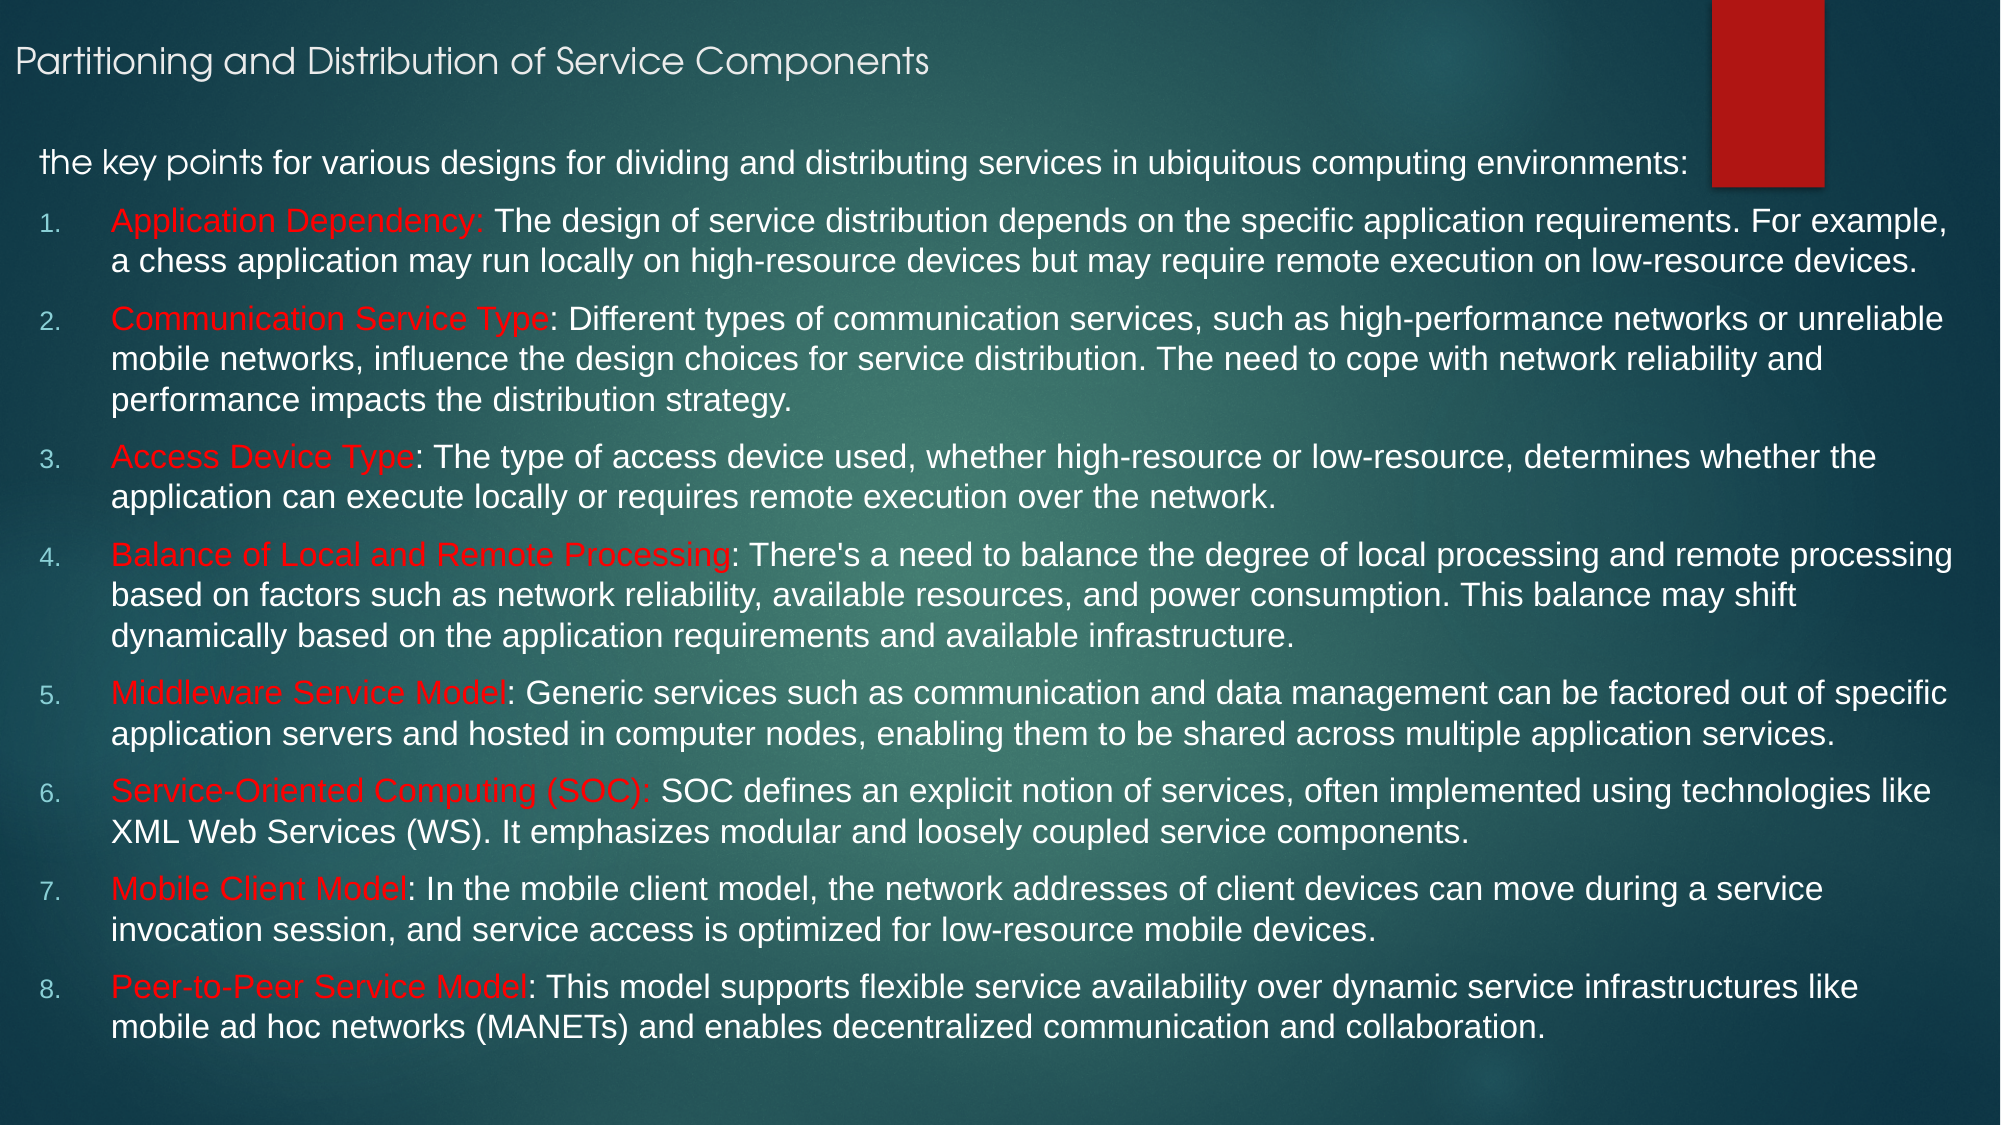

# Partitioning and Distribution of Service Components
the key points for various designs for dividing and distributing services in ubiquitous computing environments:
Application Dependency: The design of service distribution depends on the specific application requirements. For example, a chess application may run locally on high-resource devices but may require remote execution on low-resource devices.
Communication Service Type: Different types of communication services, such as high-performance networks or unreliable mobile networks, influence the design choices for service distribution. The need to cope with network reliability and performance impacts the distribution strategy.
Access Device Type: The type of access device used, whether high-resource or low-resource, determines whether the application can execute locally or requires remote execution over the network.
Balance of Local and Remote Processing: There's a need to balance the degree of local processing and remote processing based on factors such as network reliability, available resources, and power consumption. This balance may shift dynamically based on the application requirements and available infrastructure.
Middleware Service Model: Generic services such as communication and data management can be factored out of specific application servers and hosted in computer nodes, enabling them to be shared across multiple application services.
Service-Oriented Computing (SOC): SOC defines an explicit notion of services, often implemented using technologies like XML Web Services (WS). It emphasizes modular and loosely coupled service components.
Mobile Client Model: In the mobile client model, the network addresses of client devices can move during a service invocation session, and service access is optimized for low-resource mobile devices.
Peer-to-Peer Service Model: This model supports flexible service availability over dynamic service infrastructures like mobile ad hoc networks (MANETs) and enables decentralized communication and collaboration.